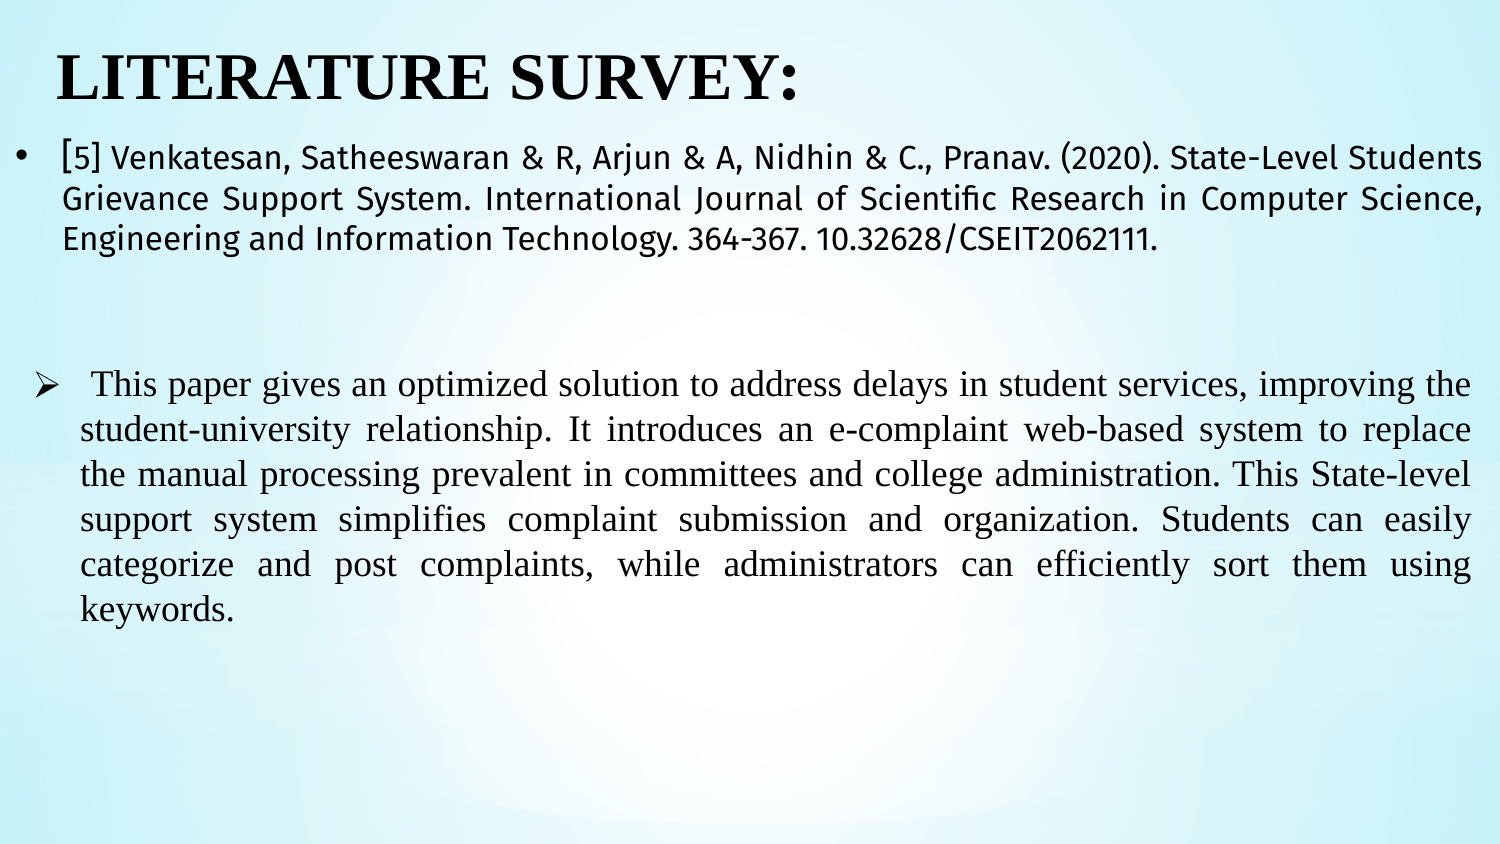

LITERATURE SURVEY:
[5] Venkatesan, Satheeswaran & R, Arjun & A, Nidhin & C., Pranav. (2020). State-Level Students Grievance Support System. International Journal of Scientific Research in Computer Science, Engineering and Information Technology. 364-367. 10.32628/CSEIT2062111.
 This paper gives an optimized solution to address delays in student services, improving the student-university relationship. It introduces an e-complaint web-based system to replace the manual processing prevalent in committees and college administration. This State-level support system simplifies complaint submission and organization. Students can easily categorize and post complaints, while administrators can efficiently sort them using keywords.